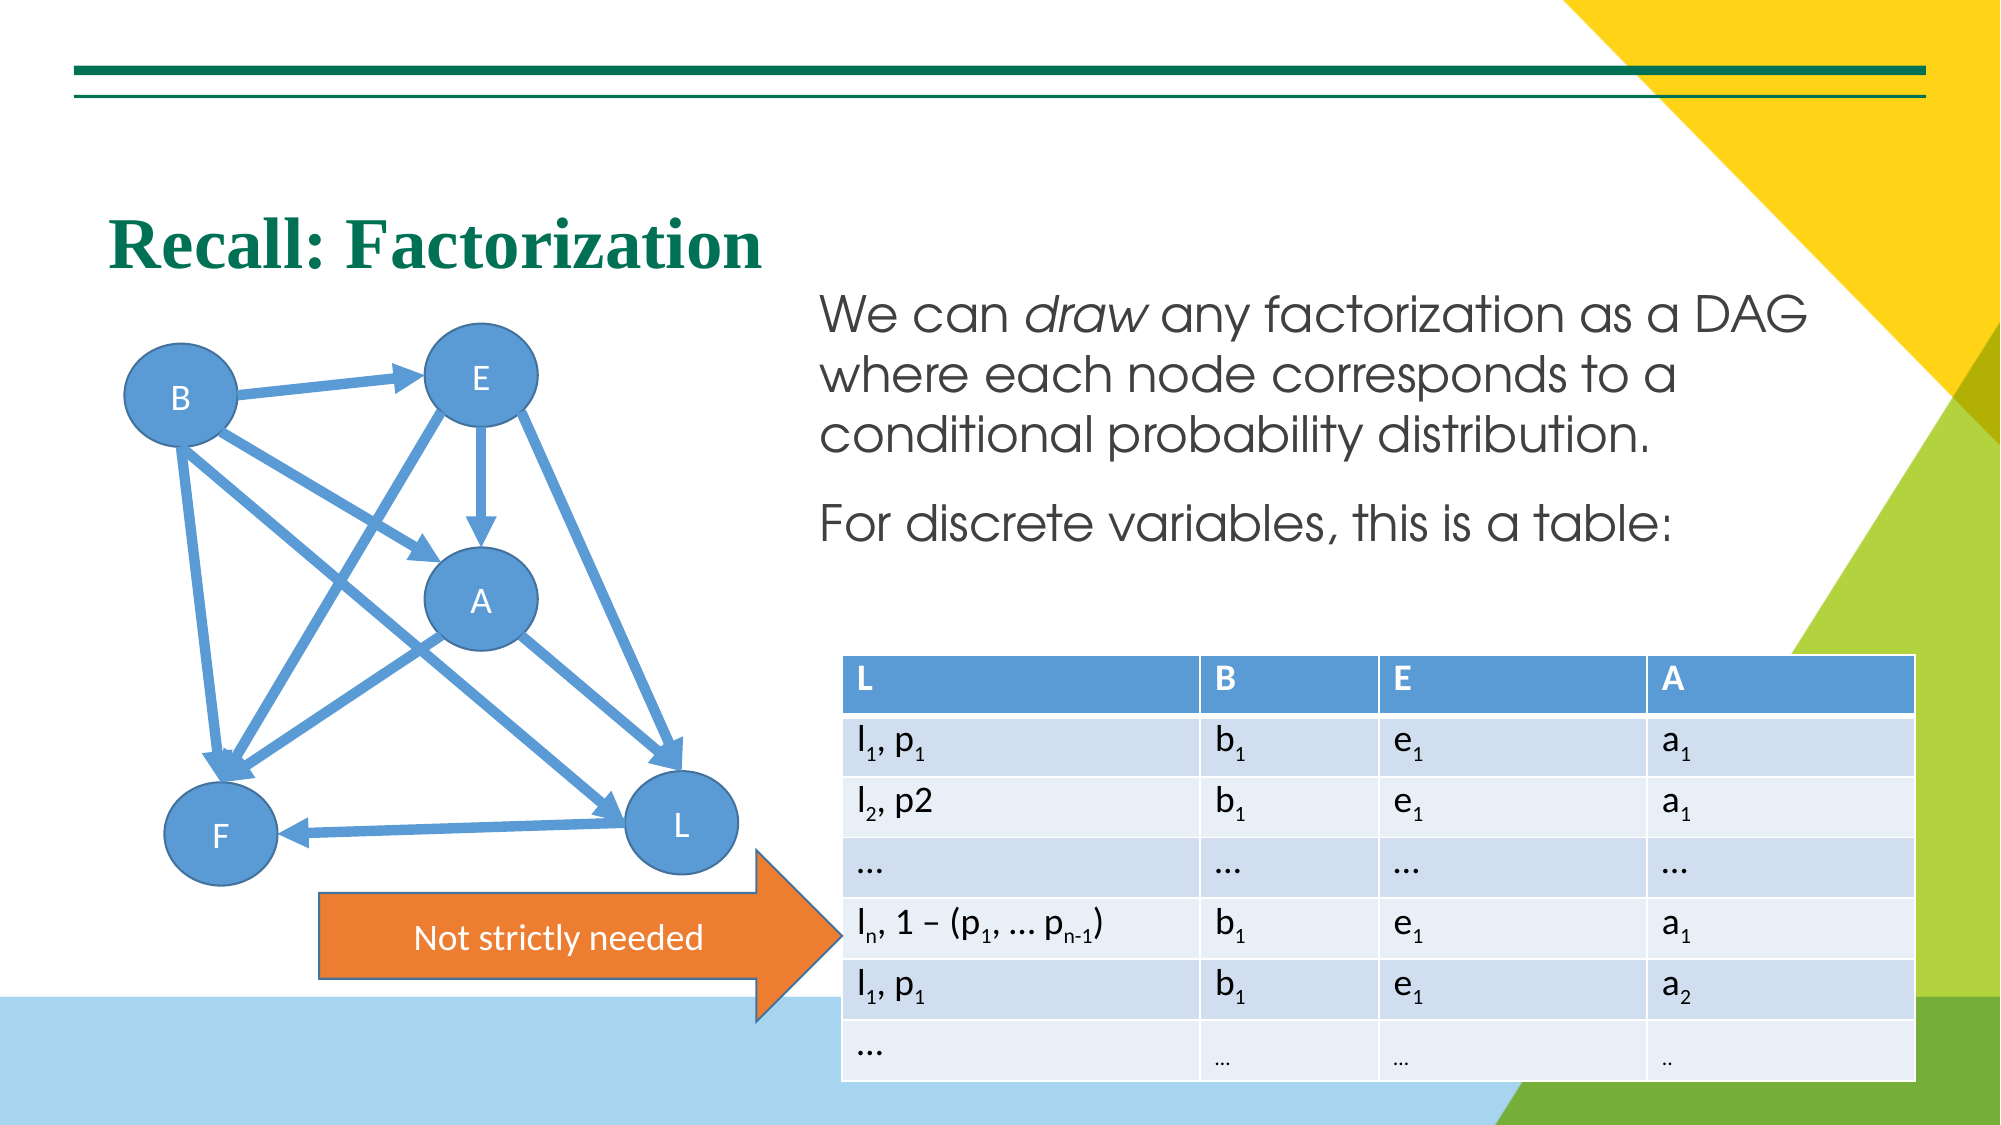

# Recall: Factorization
We can draw any factorization as a DAG where each node corresponds to a conditional probability distribution.
For discrete variables, this is a table:

E
B
A
| L | B | E | A |
| --- | --- | --- | --- |
| l1, p1 | b1 | e1 | a1 |
| l2, p2 | b1 | e1 | a1 |
| … | … | … | … |
| ln, 1 – (p1, … pn-1) | b1 | e1 | a1 |
| l1, p1 | b1 | e1 | a2 |
| … | … | … | .. |
L
F
Not strictly needed